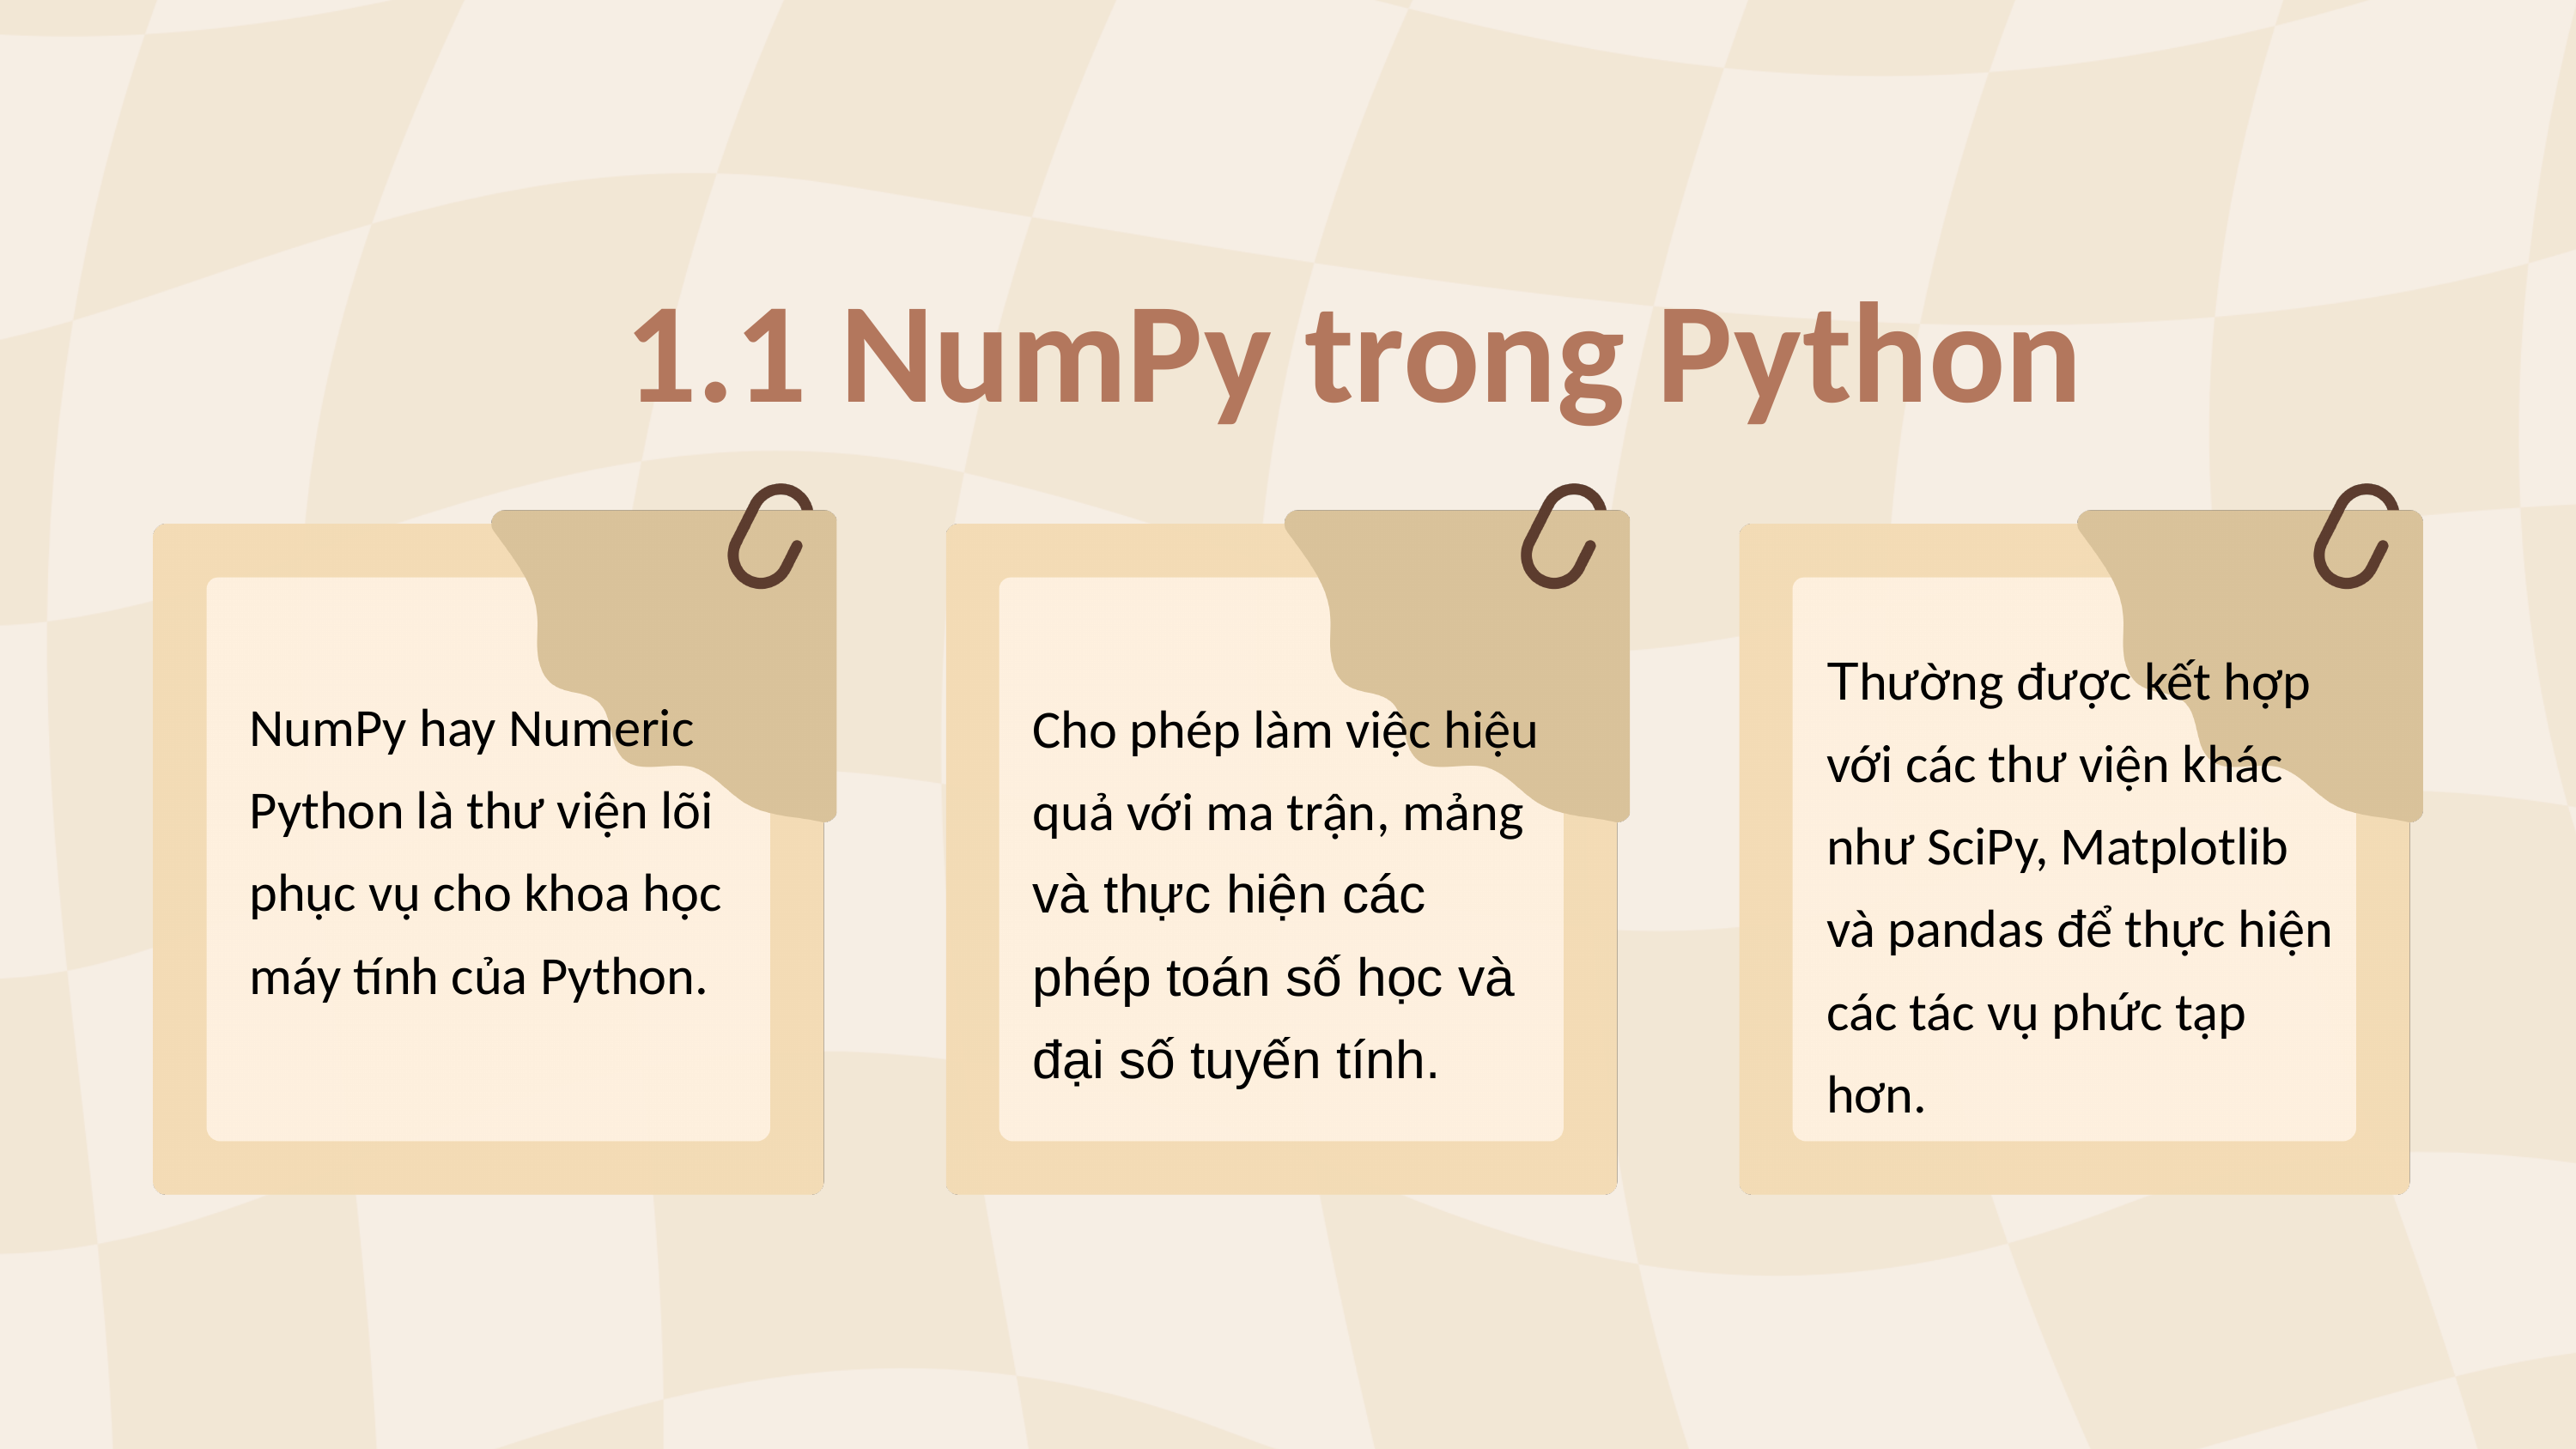

1.1 NumPy trong Python

Thường được kết hợp với các thư viện khác như SciPy, Matplotlib và pandas để thực hiện các tác vụ phức tạp hơn.
NumPy hay Numeric Python là thư viện lõi phục vụ cho khoa học máy tính của Python.
Cho phép làm việc hiệu quả với ma trận, mảng và thực hiện các phép toán số học và đại số tuyến tính.